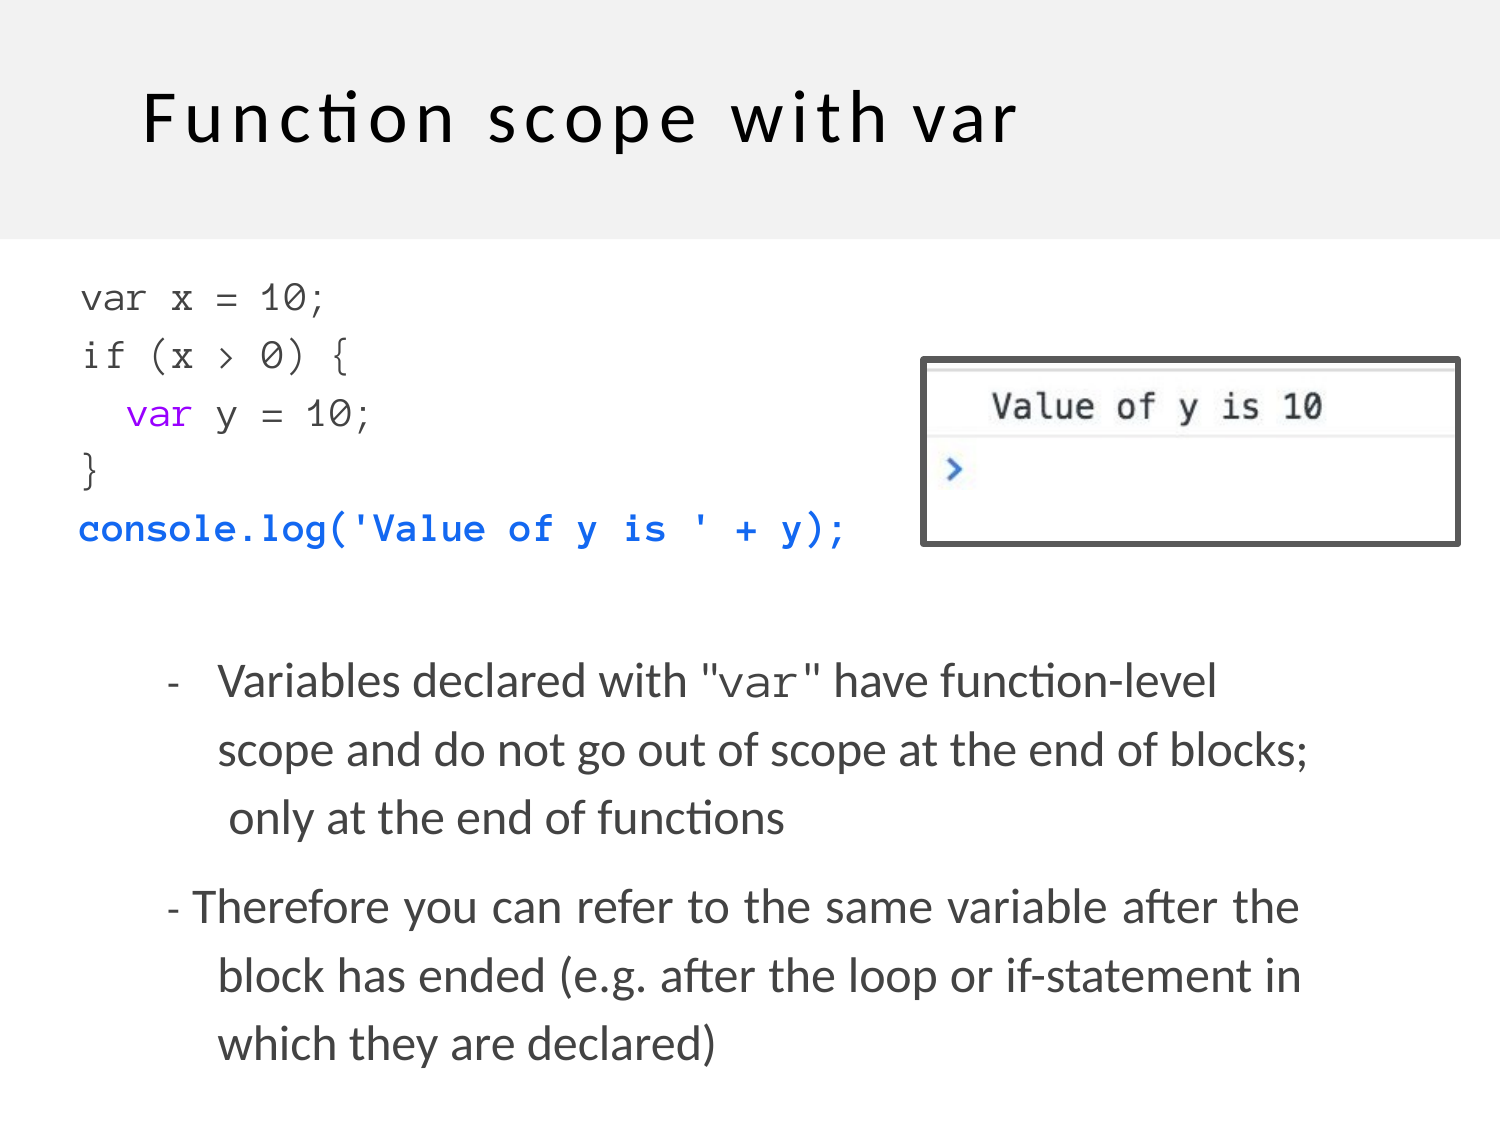

# Function scope with var
| var x | = | 10; |
| --- | --- | --- |
| if (x | > | 0) { |
| var | y | = 10; |

}
console.log('Value of y is ' + y);

-	Variables declared with "var" have function-level  scope and do not go out of scope at the end of blocks;  only at the end of functions
- Therefore you can refer to the same variable after the  block has ended (e.g. after the loop or if-statement in  which they are declared)